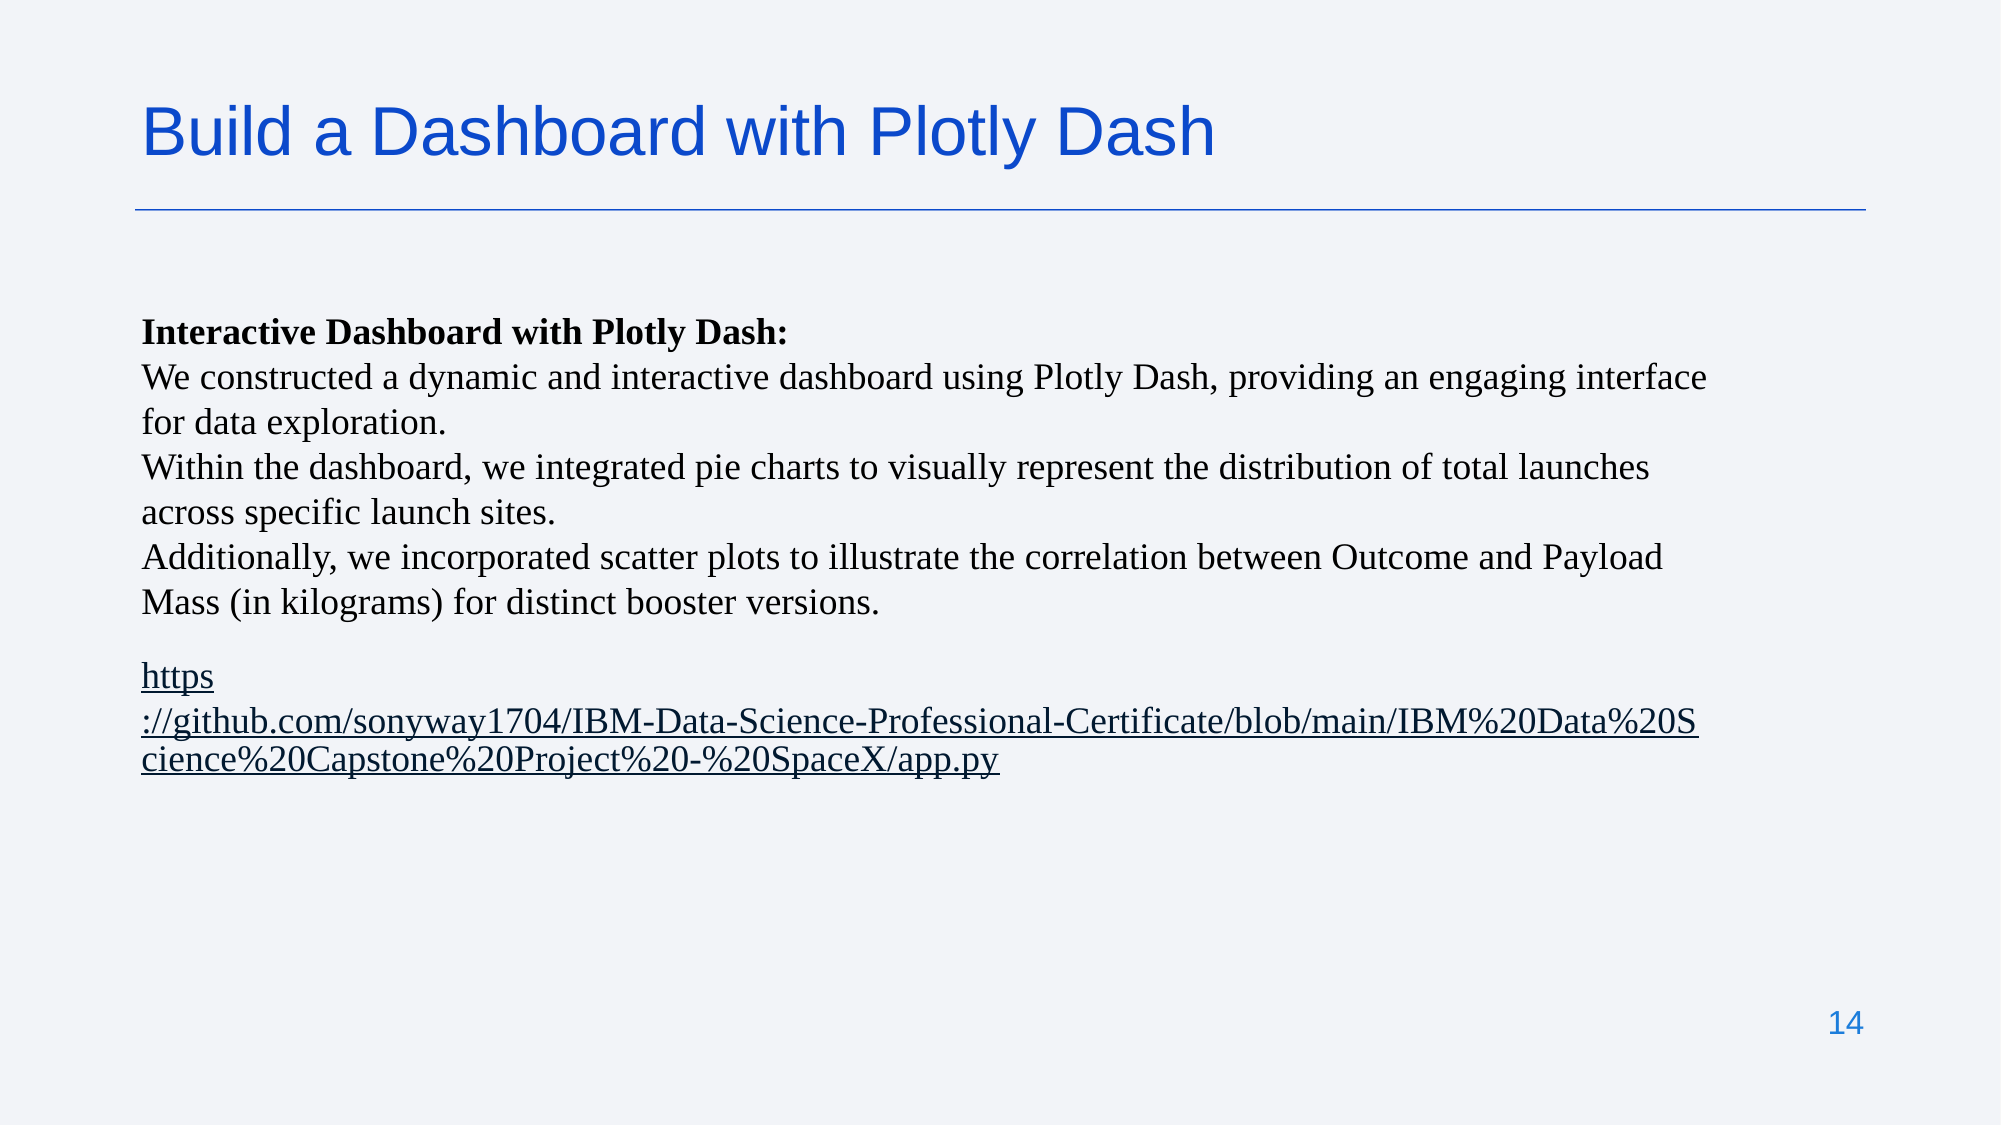

Build a Dashboard with Plotly Dash
Interactive Dashboard with Plotly Dash:
We constructed a dynamic and interactive dashboard using Plotly Dash, providing an engaging interface for data exploration.
Within the dashboard, we integrated pie charts to visually represent the distribution of total launches across specific launch sites.
Additionally, we incorporated scatter plots to illustrate the correlation between Outcome and Payload Mass (in kilograms) for distinct booster versions.
https://github.com/sonyway1704/IBM-Data-Science-Professional-Certificate/blob/main/IBM%20Data%20Science%20Capstone%20Project%20-%20SpaceX/app.py
14